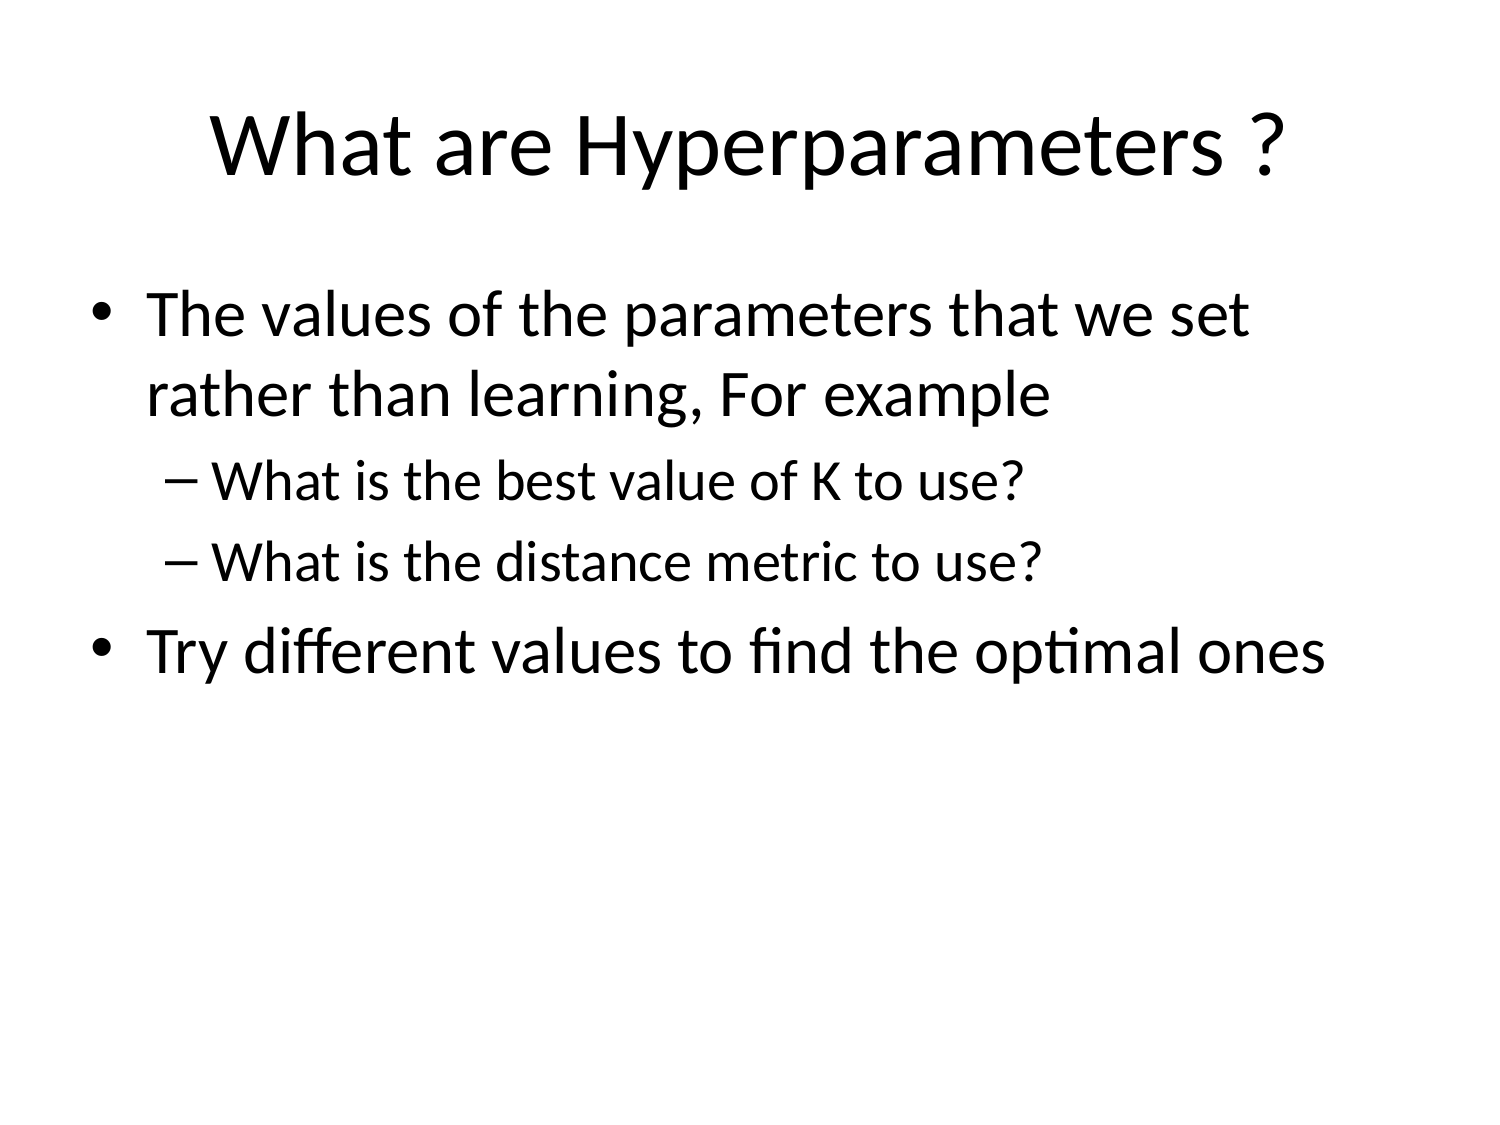

# What are Hyperparameters ?
The values of the parameters that we set rather than learning, For example
What is the best value of K to use?
What is the distance metric to use?
Try different values to find the optimal ones